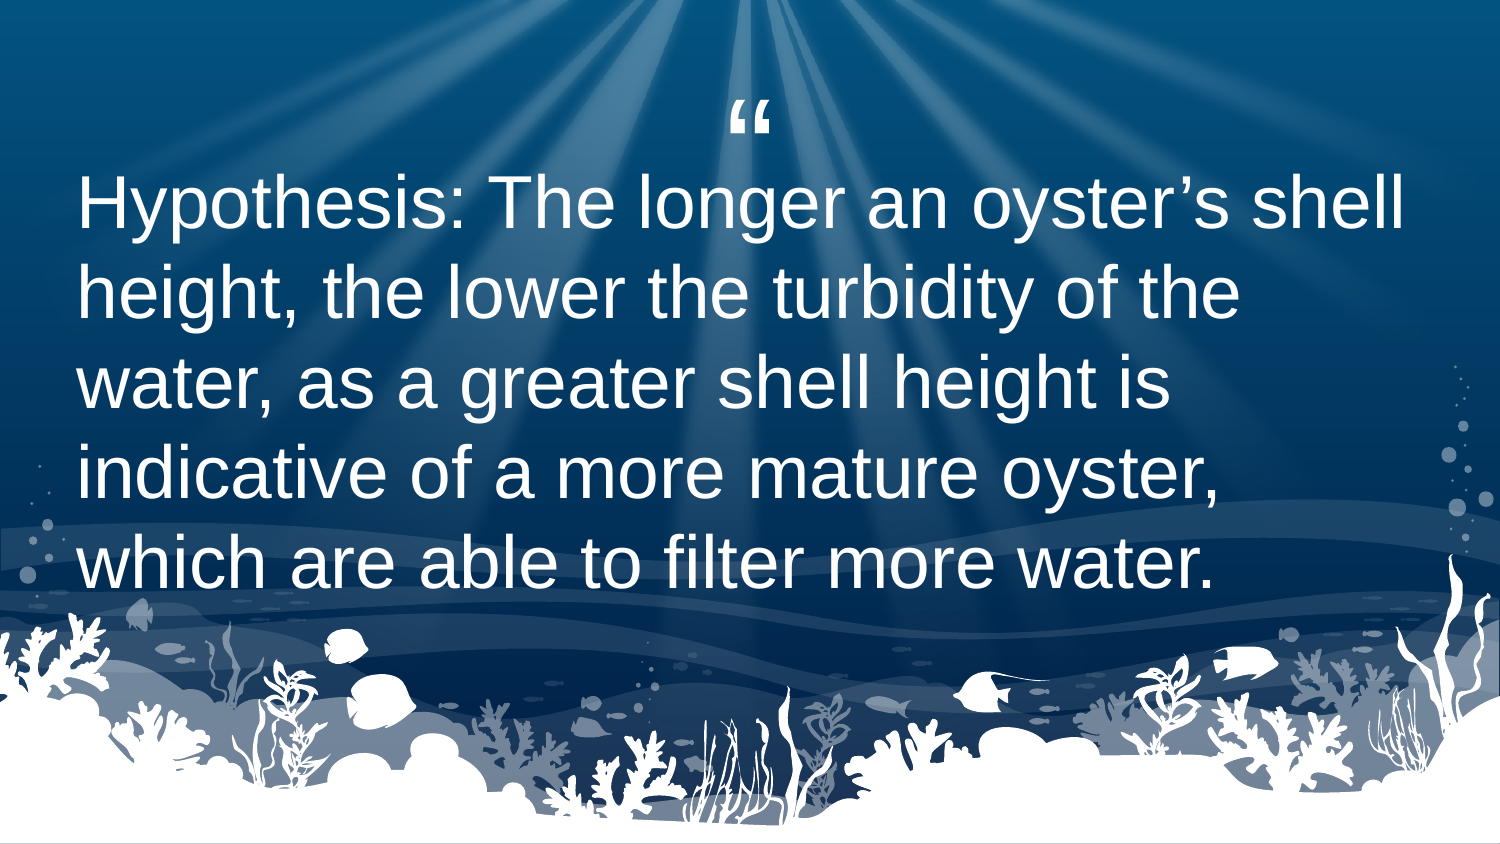

Hypothesis: The longer an oyster’s shell height, the lower the turbidity of the water, as a greater shell height is indicative of a more mature oyster, which are able to filter more water.